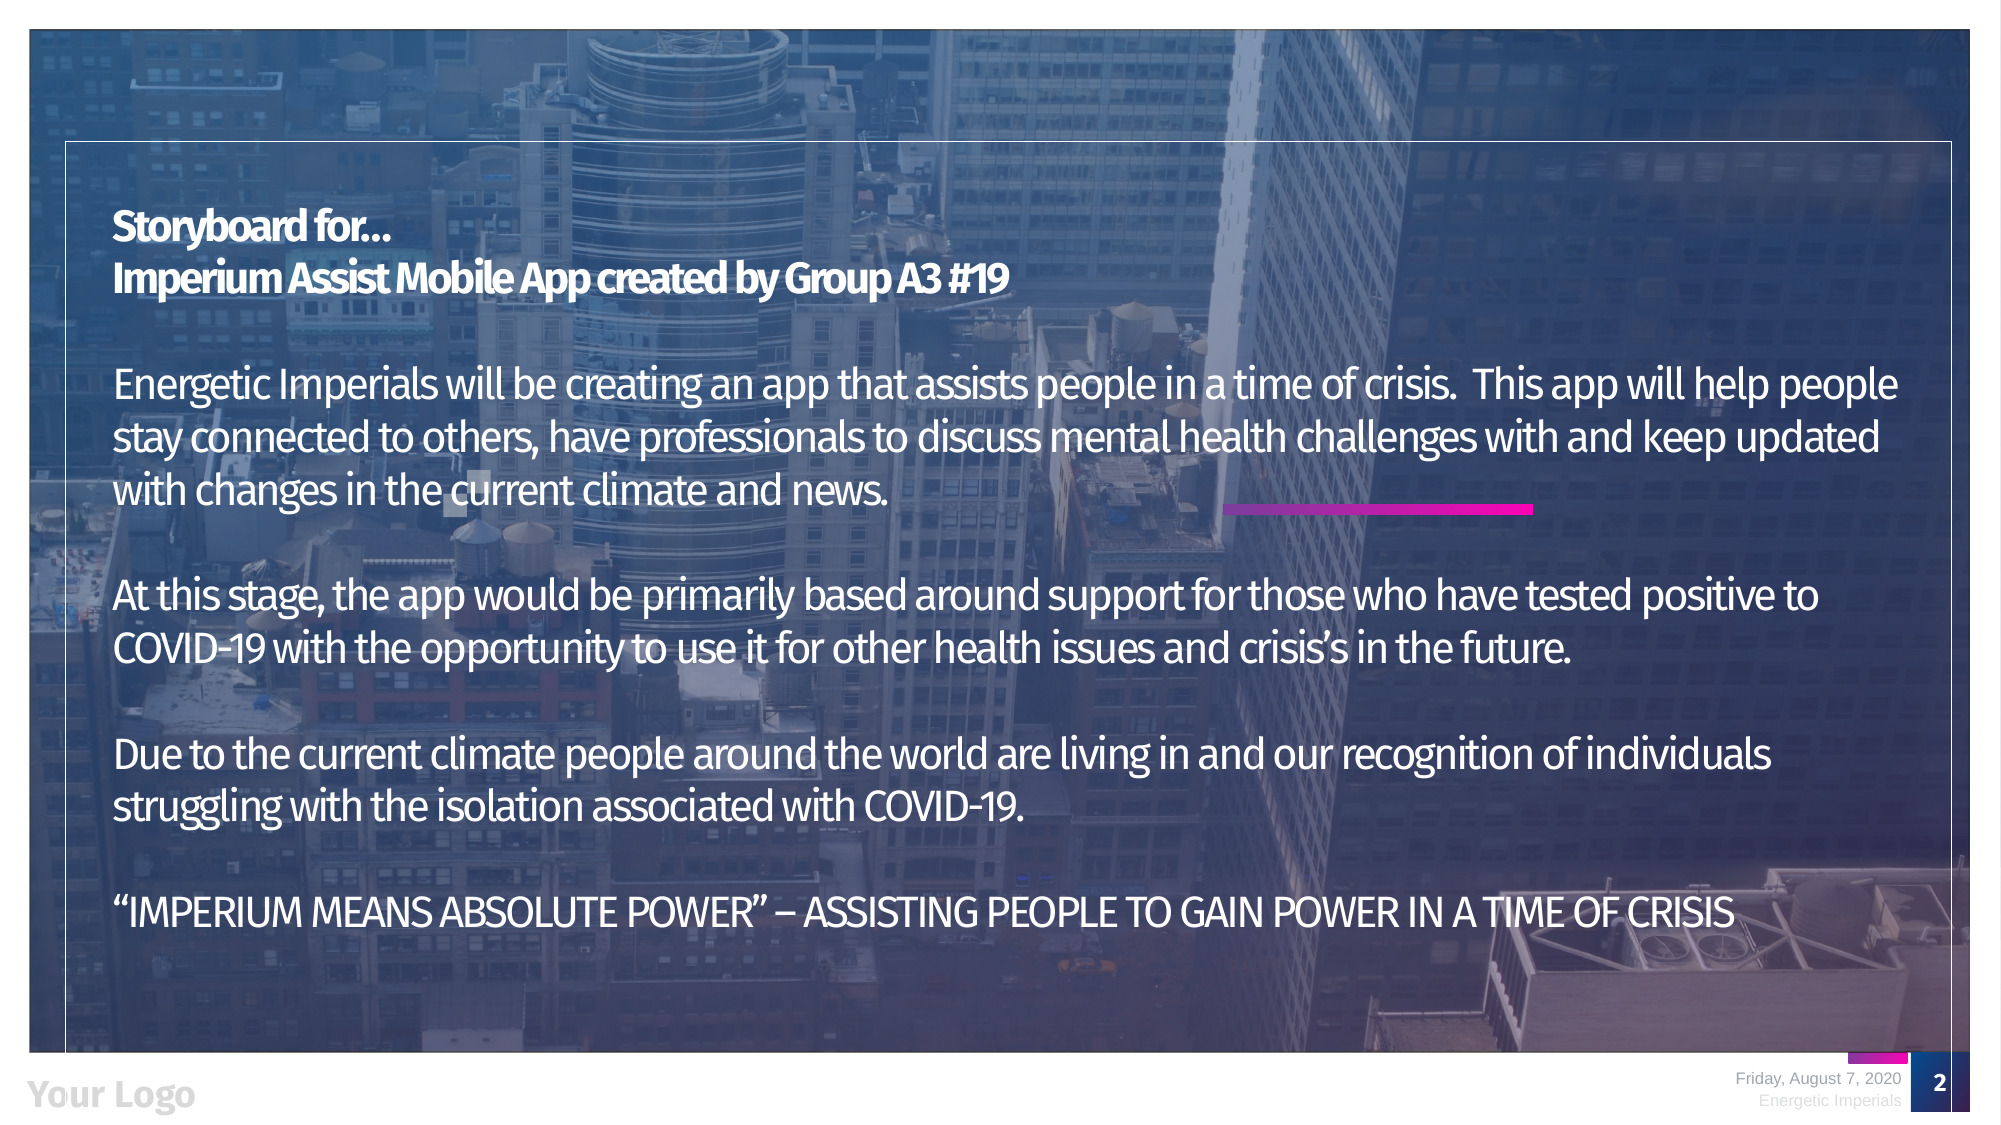

# Storyboard for… Imperium Assist Mobile App created by Group A3 #19   Energetic Imperials will be creating an app that assists people in a time of crisis.  This app will help people stay connected to others, have professionals to discuss mental health challenges with and keep updated with changes in the current climate and news.   At this stage, the app would be primarily based around support for those who have tested positive to COVID-19 with the opportunity to use it for other health issues and crisis’s in the future.   Due to the current climate people around the world are living in and our recognition of individuals struggling with the isolation associated with COVID-19.   “IMPERIUM MEANS ABSOLUTE POWER” – ASSISTING PEOPLE TO GAIN POWER IN A TIME OF CRISIS
2
Friday, August 7, 2020
Energetic Imperials